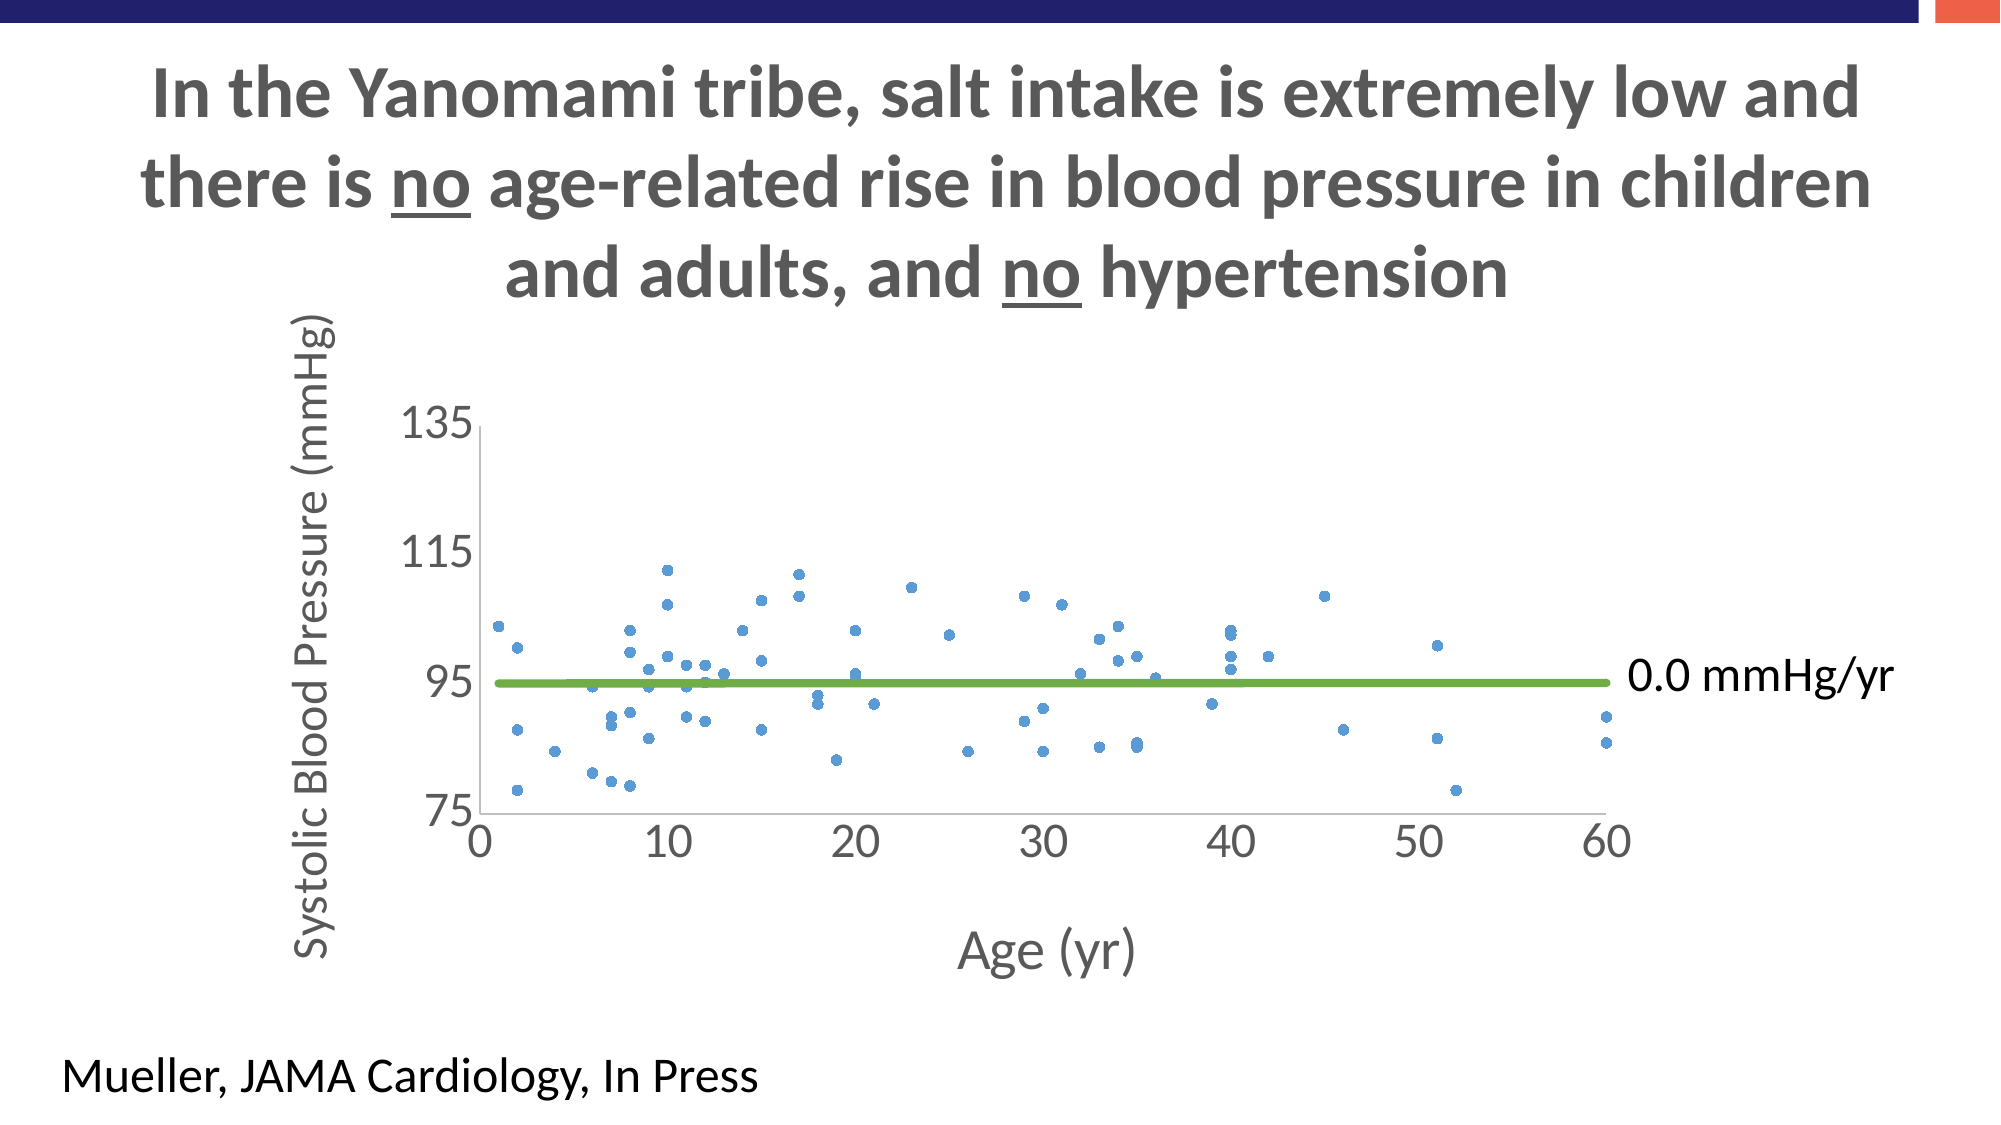

In the Yanomami tribe, salt intake is extremely low and there is no age-related rise in blood pressure in children and adults, and no hypertension

### Chart

| Category |  |
|---|---|
Mueller, JAMA Cardiology, In Press